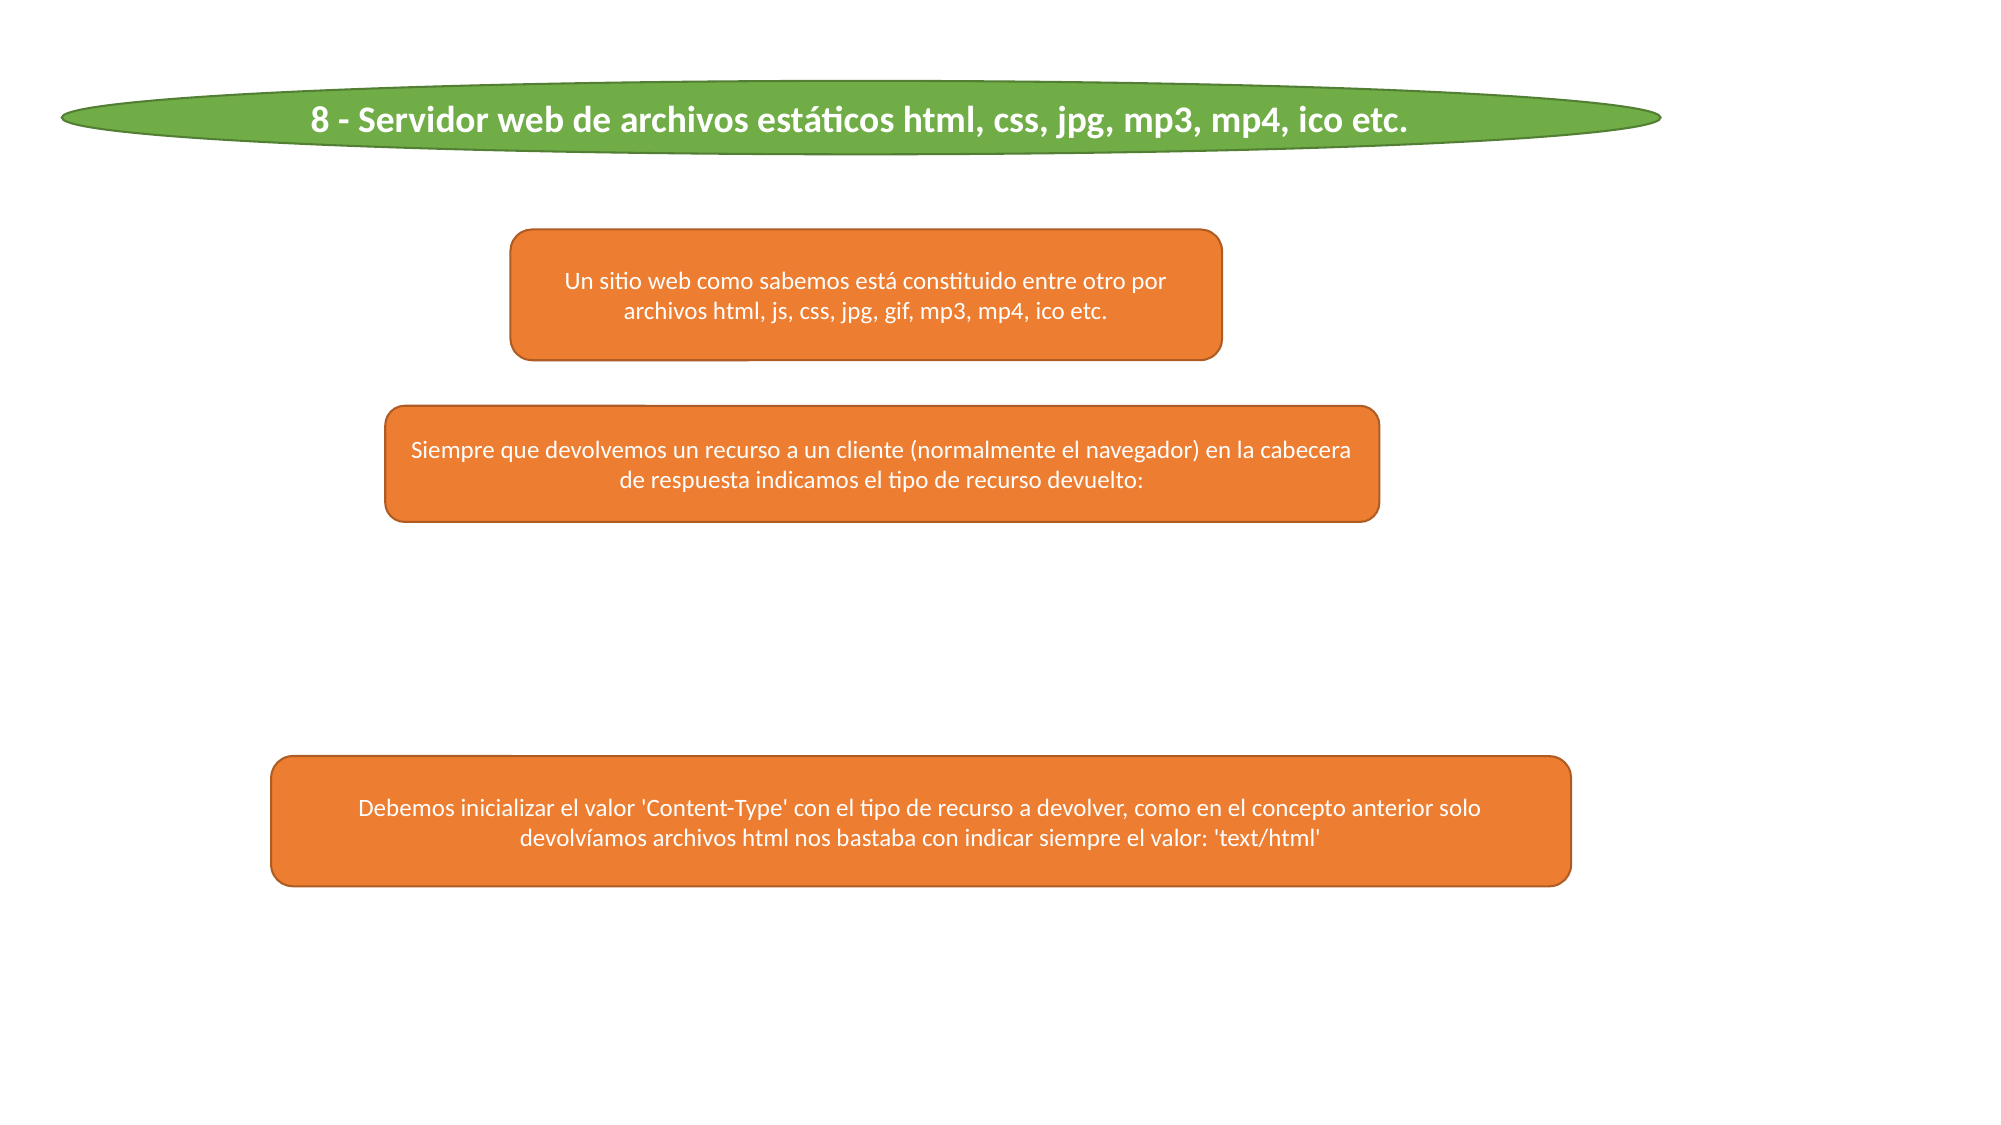

8 - Servidor web de archivos estáticos html, css, jpg, mp3, mp4, ico etc.
Un sitio web como sabemos está constituido entre otro por archivos html, js, css, jpg, gif, mp3, mp4, ico etc.
Siempre que devolvemos un recurso a un cliente (normalmente el navegador) en la cabecera de respuesta indicamos el tipo de recurso devuelto:
Debemos inicializar el valor 'Content-Type' con el tipo de recurso a devolver, como en el concepto anterior solo devolvíamos archivos html nos bastaba con indicar siempre el valor: 'text/html'